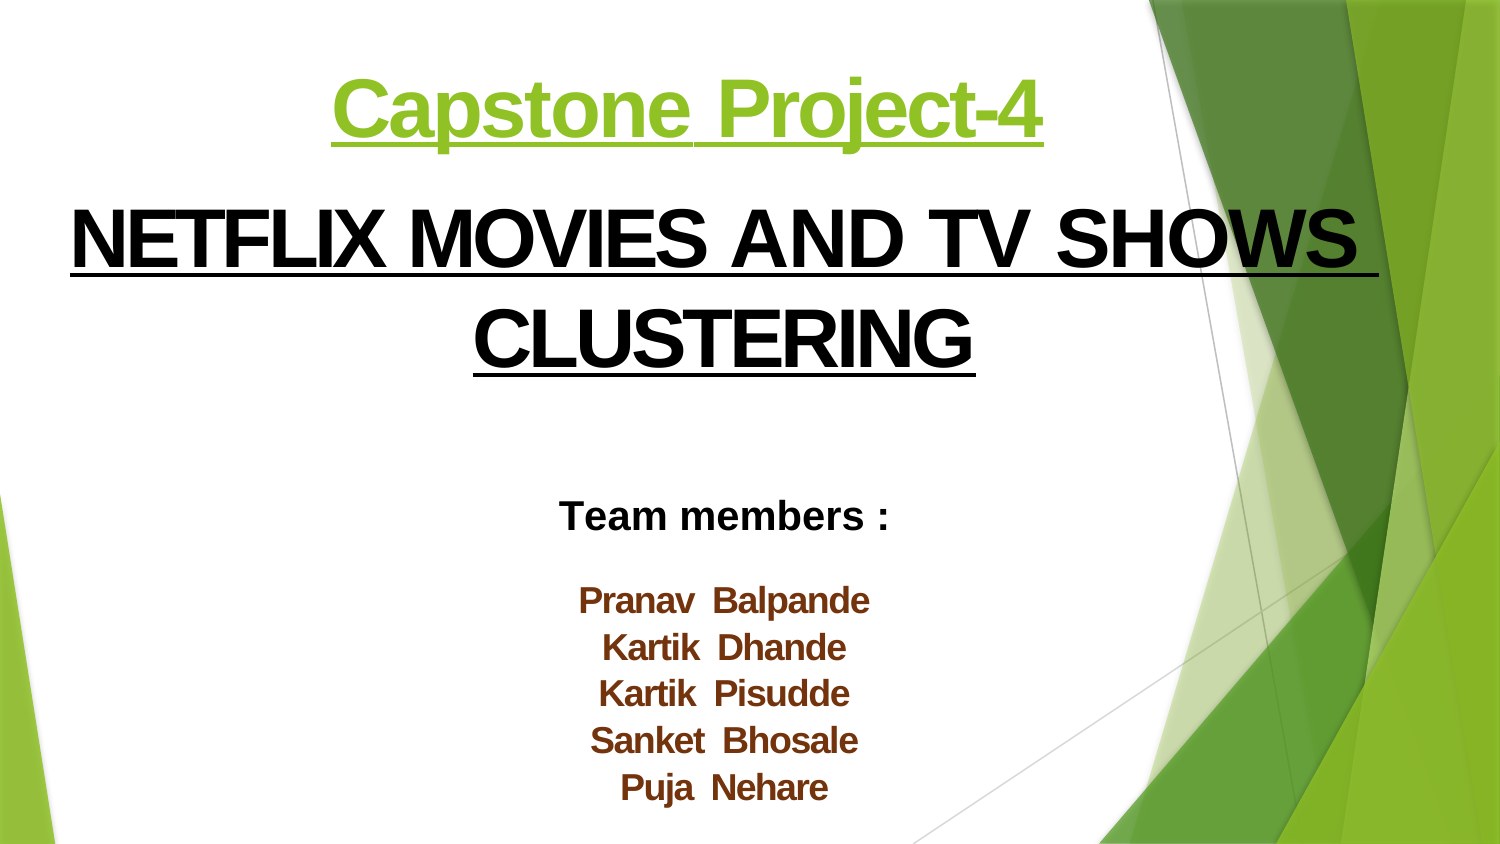

NETFLIX MOVIES AND TV SHOWS  CLUSTERING

Team members :

Pranav  Balpande
Kartik  Dhande
Kartik  Pisudde
Sanket  Bhosale
Puja  Nehare
Capstone Project-4